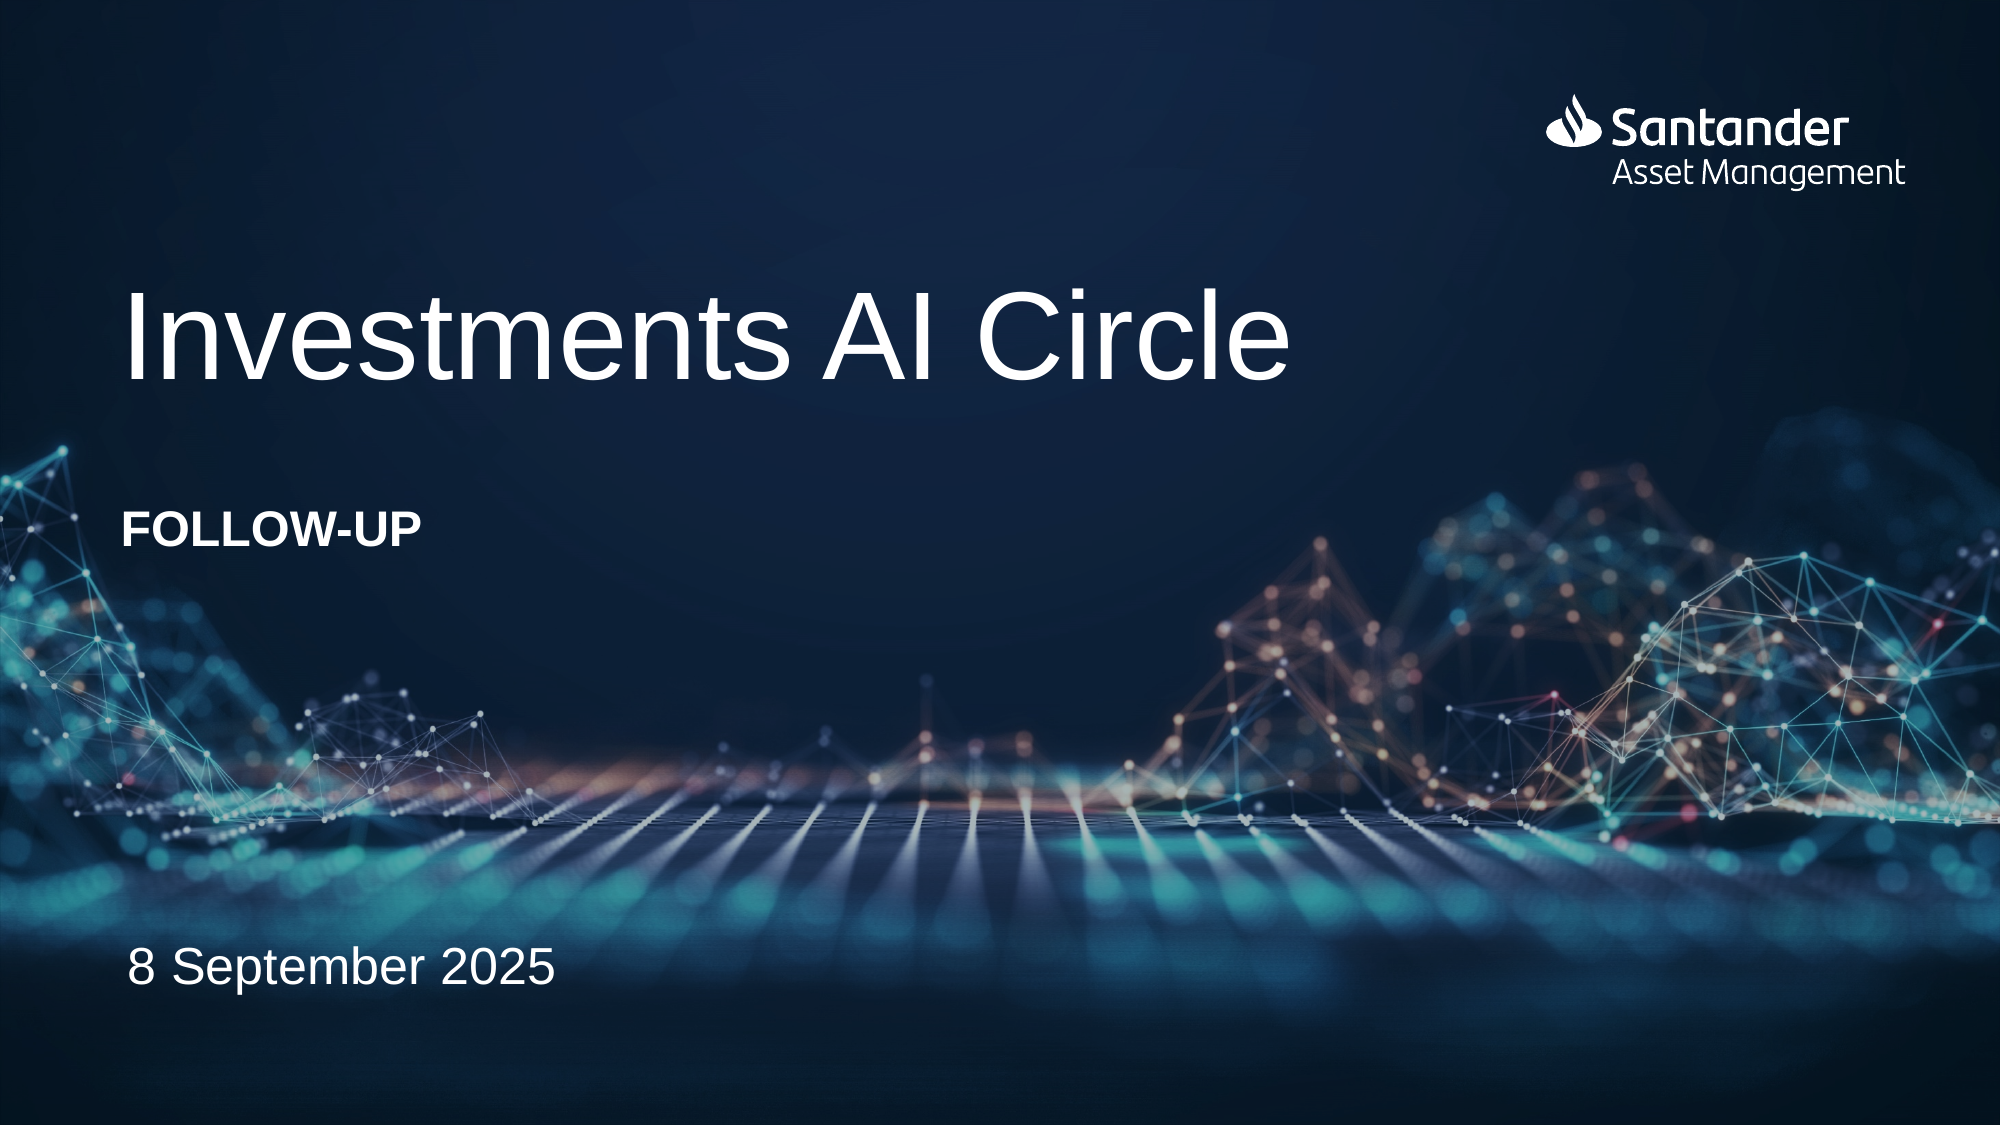

Investments AI Circle
FOLLOW-UP
8 September 2025